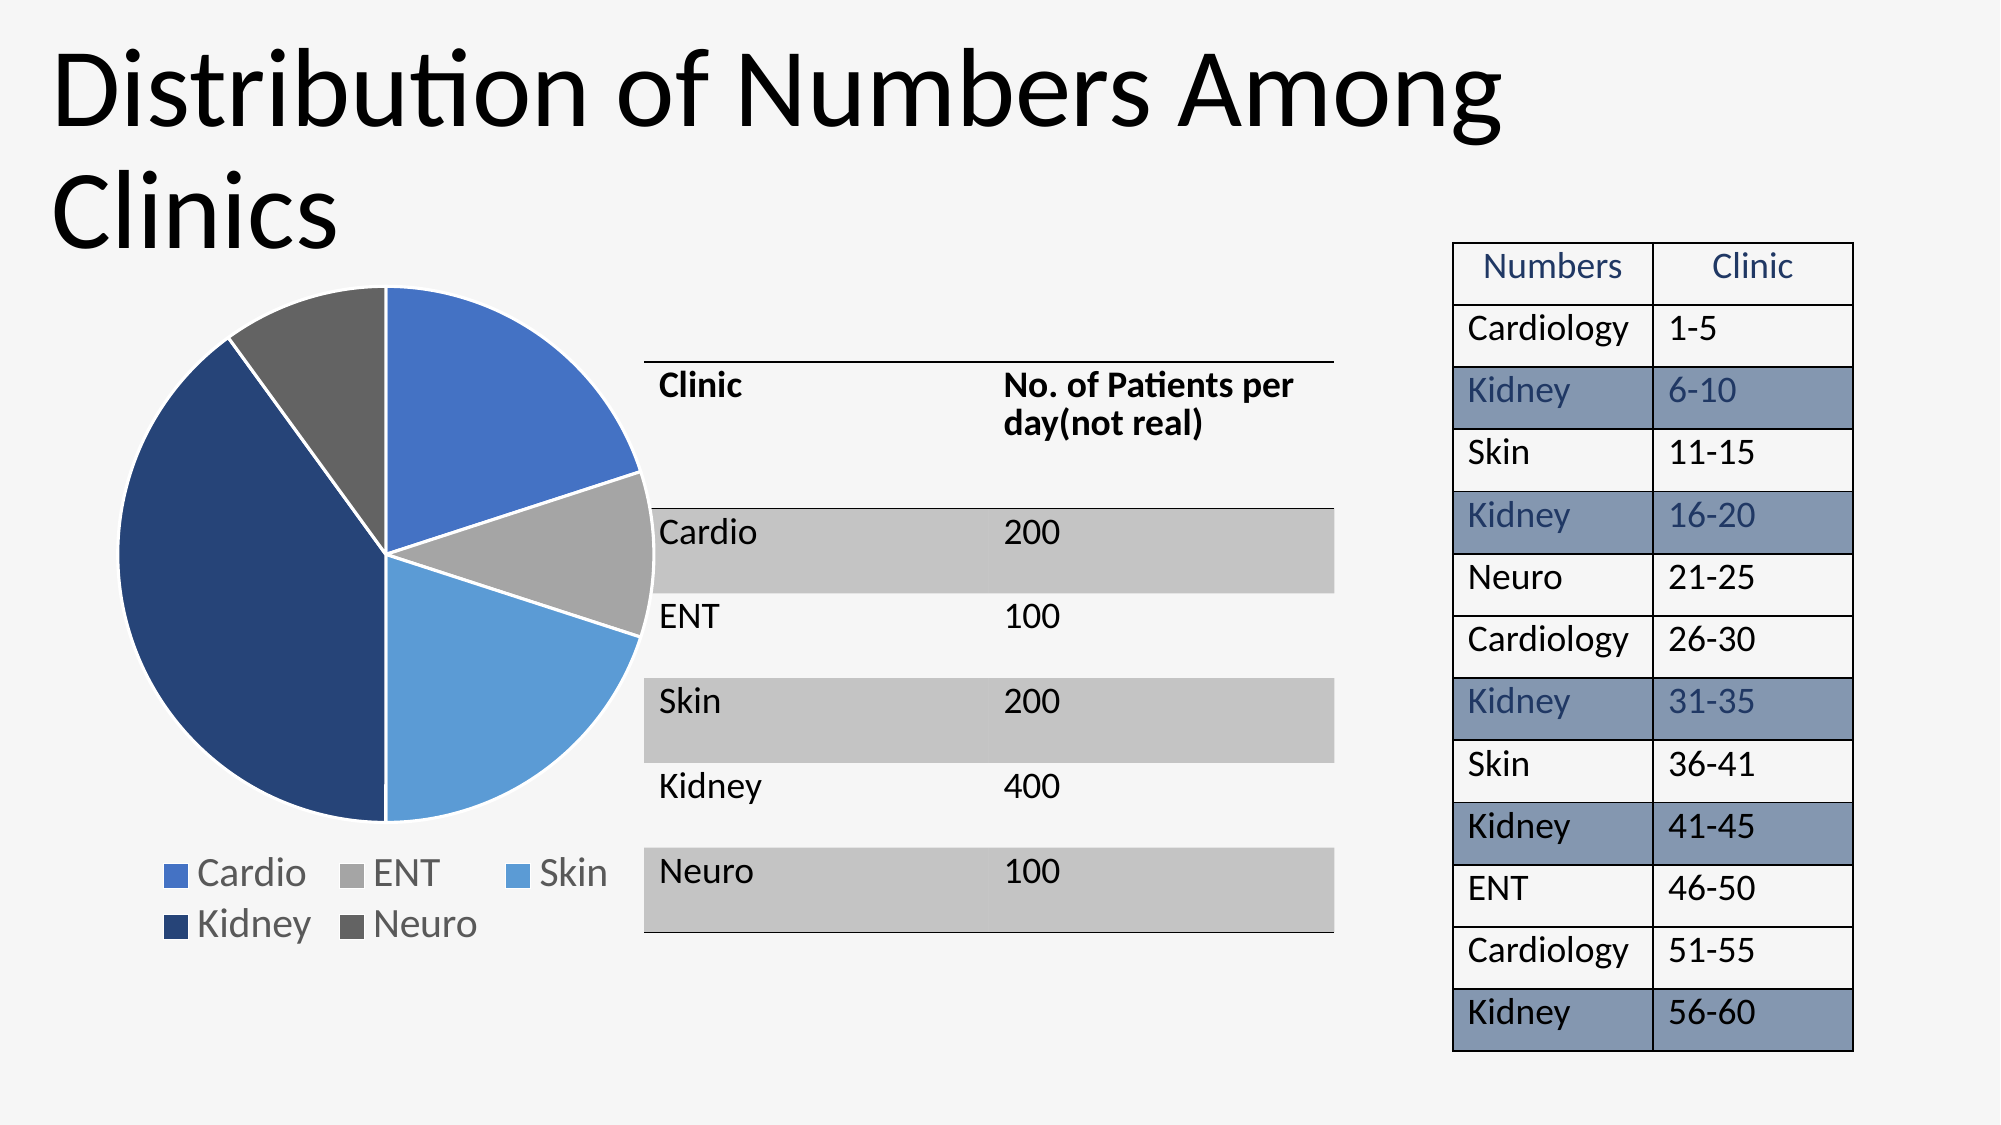

# Distribution of Numbers Among Clinics
| Numbers | Clinic |
| --- | --- |
| Cardiology | 1-5 |
| Kidney | 6-10 |
| Skin | 11-15 |
| Kidney | 16-20 |
| Neuro | 21-25 |
| Cardiology | 26-30 |
| Kidney | 31-35 |
| Skin | 36-41 |
| Kidney | 41-45 |
| ENT | 46-50 |
| Cardiology | 51-55 |
| Kidney | 56-60 |

### Chart:

| Category | Sales |
|---|---|
| Cardio | 200.0 |
| ENT | 100.0 |
| Skin | 200.0 |
| Kidney | 400.0 |
| Neuro | 100.0 |
| Clinic | No. of Patients per day(not real) |
| --- | --- |
| Cardio | 200 |
| ENT | 100 |
| Skin | 200 |
| Kidney | 400 |
| Neuro | 100 |